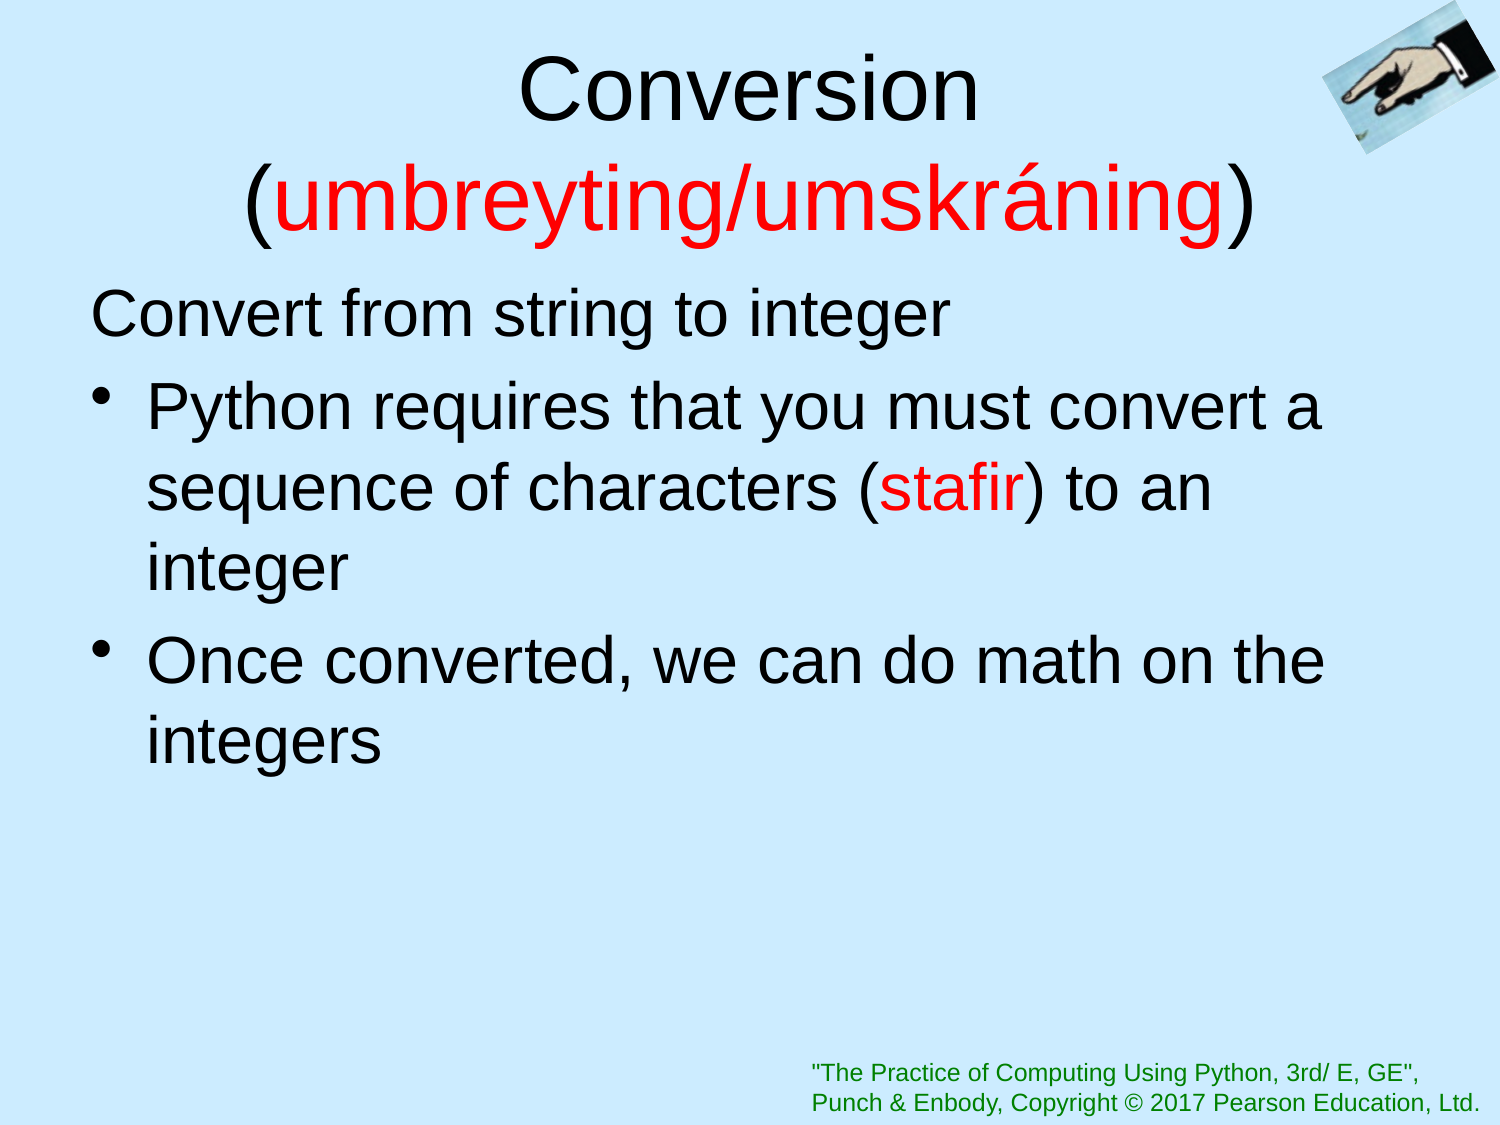

# Conversion (umbreyting/umskráning)
Convert from string to integer
Python requires that you must convert a sequence of characters (stafir) to an integer
Once converted, we can do math on the integers